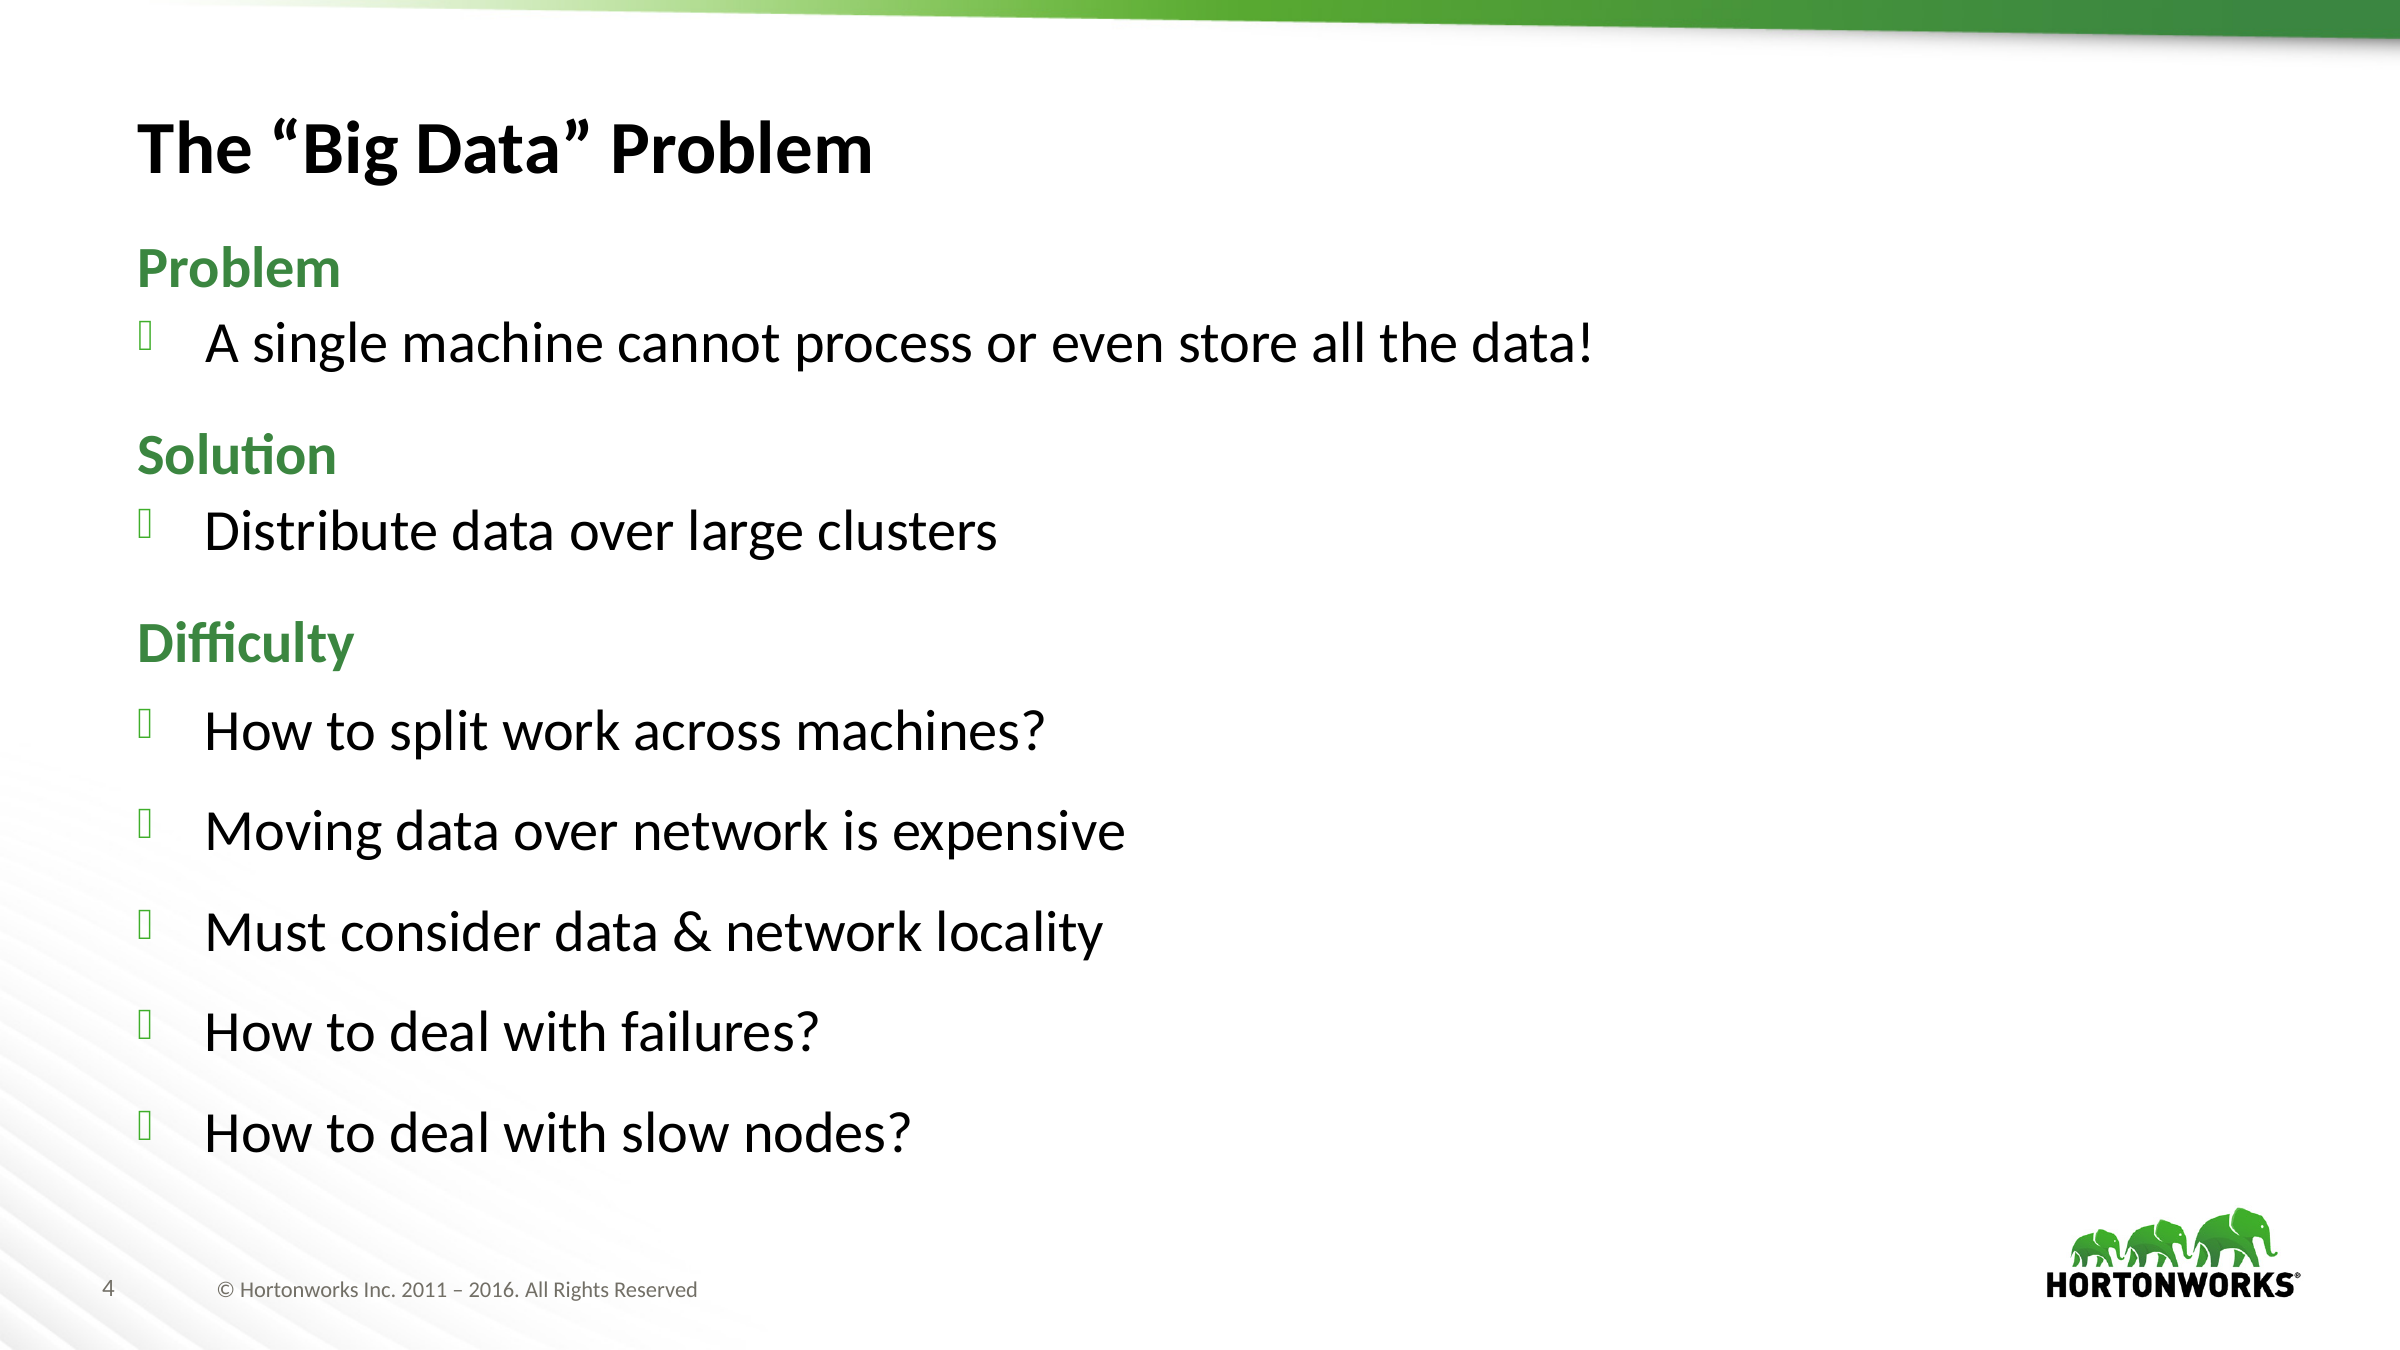

# The “Big Data” Problem
Problem
A single machine cannot process or even store all the data!
Solution
Distribute data over large clusters
Difficulty
How to split work across machines?
Moving data over network is expensive
Must consider data & network locality
How to deal with failures?
How to deal with slow nodes?